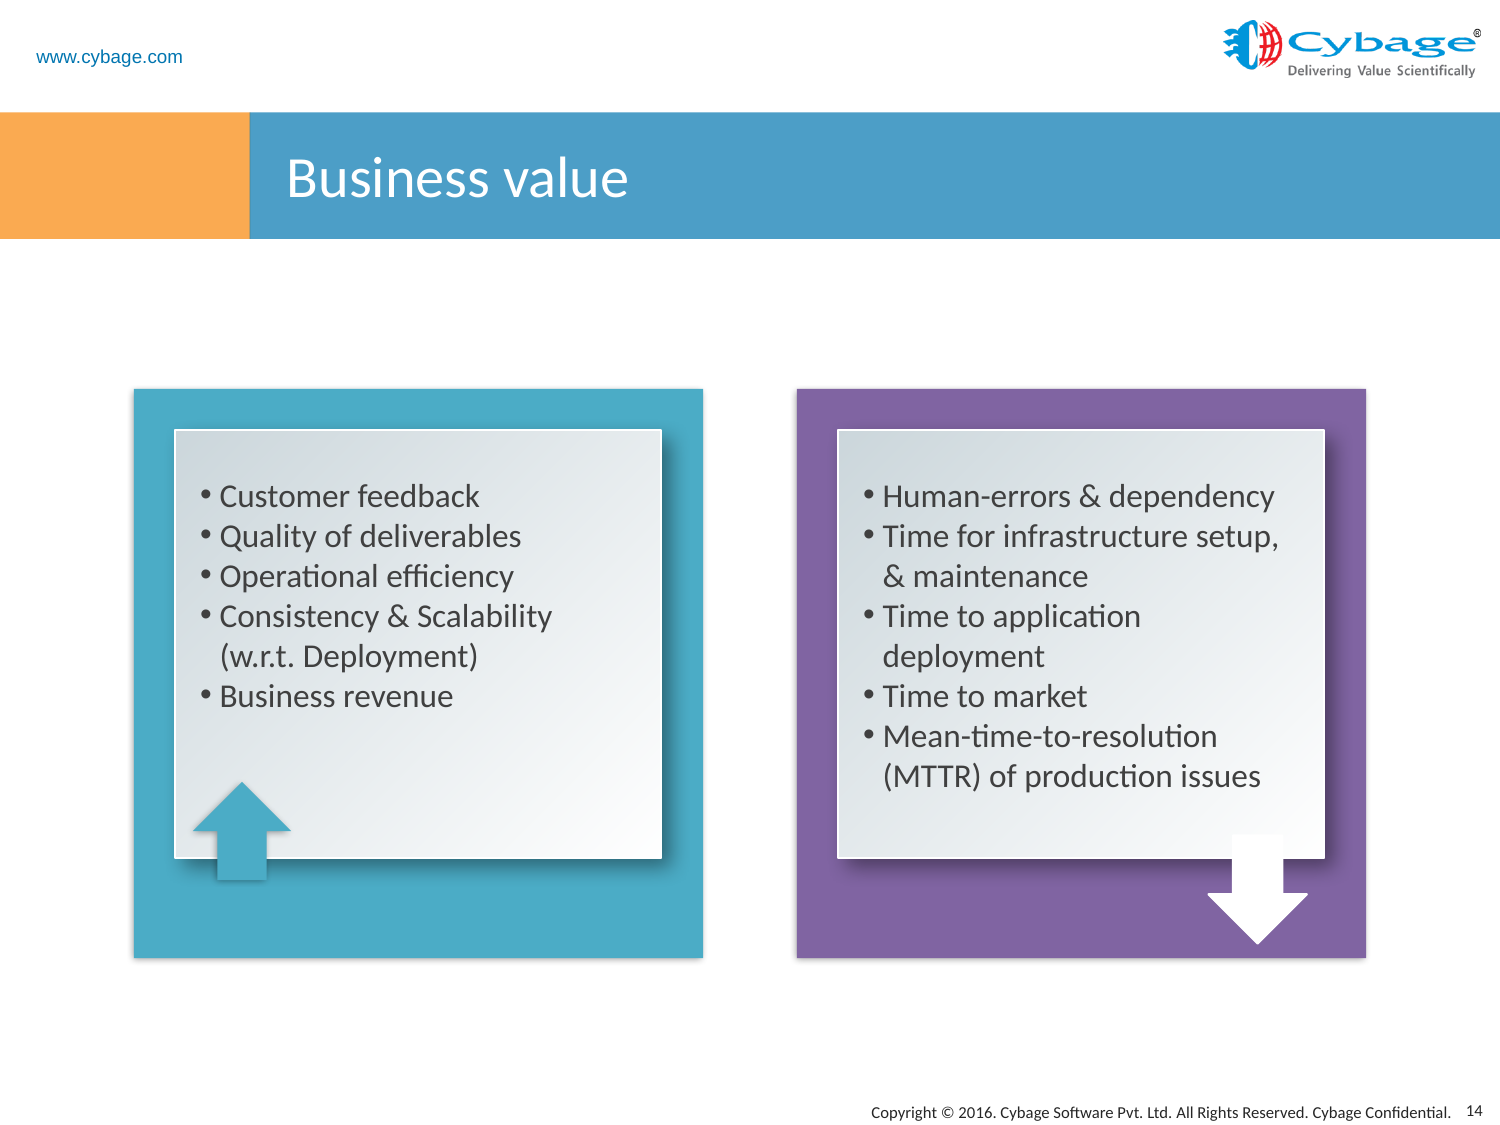

# Business value

Customer feedback
Quality of deliverables
Operational efficiency
Consistency & Scalability
(w.r.t. Deployment)
Business revenue

Human-errors & dependency
Time for infrastructure setup, & maintenance
Time to application deployment
Time to market
Mean-time-to-resolution (MTTR) of production issues